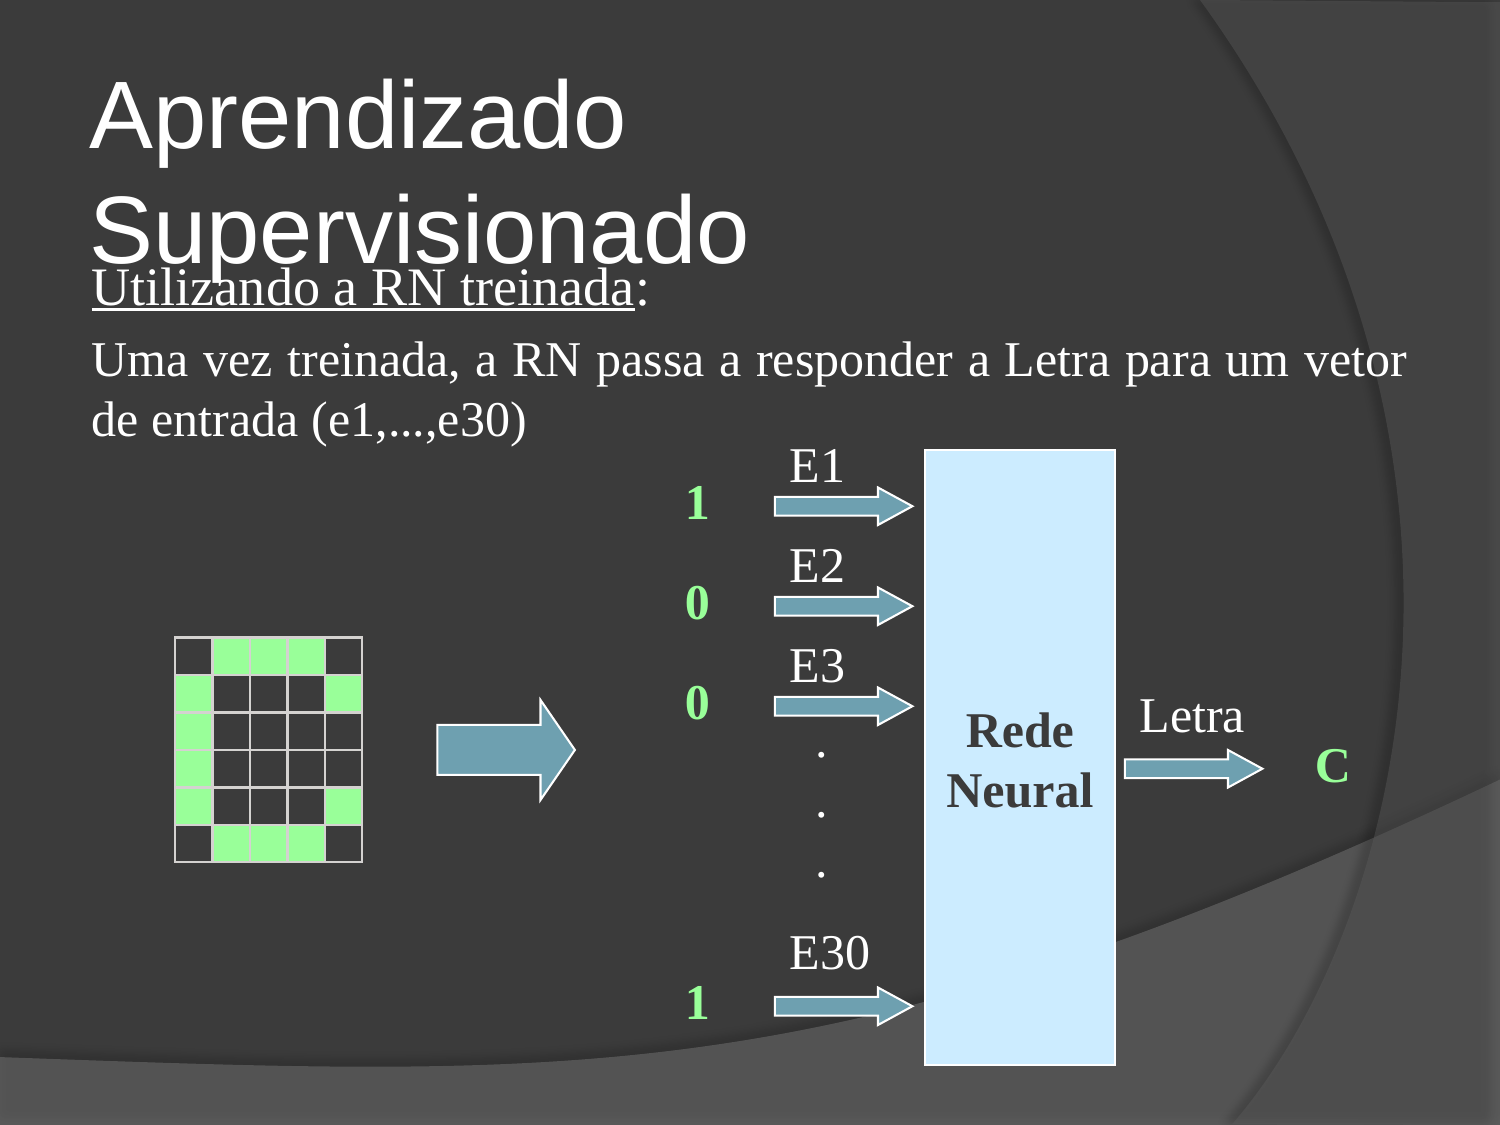

Aprendizado Supervisionado
Utilizando a RN treinada:
Uma vez treinada, a RN passa a responder a Letra para um vetor de entrada (e1,...,e30)
E1

Rede
Neural

1
0
0

1

E2

E3

Letra

.
.
.
C

E30